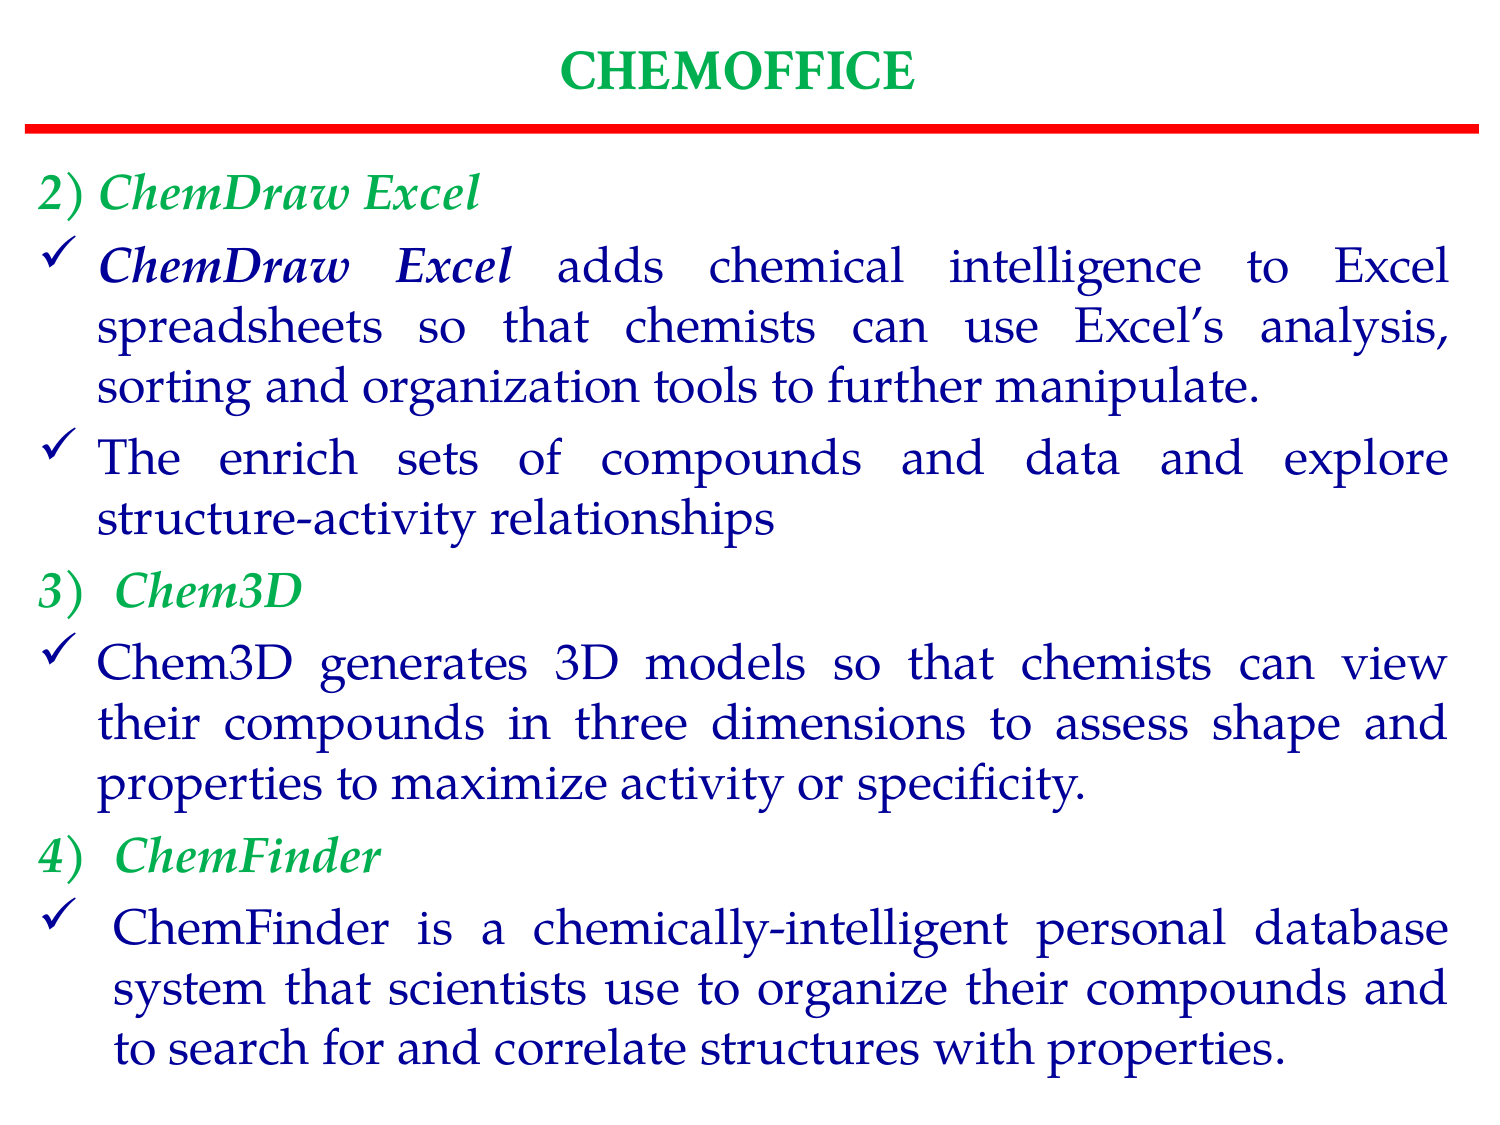

CHEMOFFICE

ChemDraw Excel
ChemDraw Excel adds chemical intelligence to Excel spreadsheets so that chemists can use Excel’s analysis, sorting and organization tools to further manipulate.
The enrich sets of compounds and data and explore structure-activity relationships
Chem3D
Chem3D generates 3D models so that chemists can view their compounds in three dimensions to assess shape and properties to maximize activity or specificity.
ChemFinder
ChemFinder is a chemically-intelligent personal database system that scientists use to organize their compounds and to search for and correlate structures with properties.